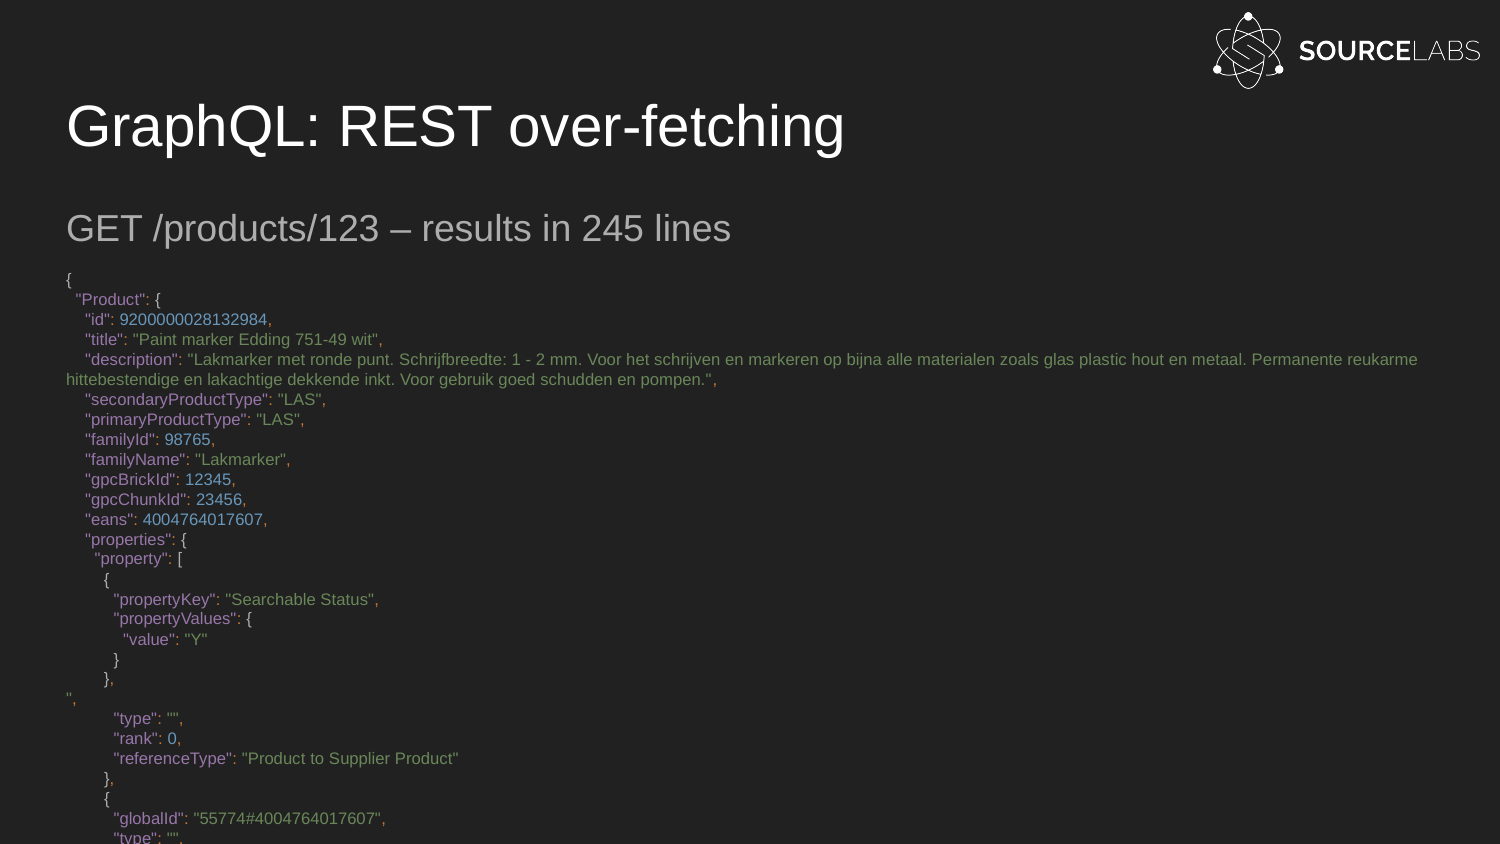

# GraphQL: REST over-fetching
GET /products/123 – results in 245 lines

{
  "Product": {
    "id": 9200000028132984,
    "title": "Paint marker Edding 751-49 wit",
    "description": "Lakmarker met ronde punt. Schrijfbreedte: 1 - 2 mm. Voor het schrijven en markeren op bijna alle materialen zoals glas plastic hout en metaal. Permanente reukarme hittebestendige en lakachtige dekkende inkt. Voor gebruik goed schudden en pompen.",
    "secondaryProductType": "LAS",
    "primaryProductType": "LAS",
    "familyId": 98765,
    "familyName": "Lakmarker",
    "gpcBrickId": 12345,
    "gpcChunkId": 23456,
    "eans": 4004764017607,
    "properties": {
      "property": [
        {
          "propertyKey": "Searchable Status",
          "propertyValues": {
            "value": "Y"
          }
        },
",
          "type": "",
          "rank": 0,
          "referenceType": "Product to Supplier Product"
        },
        {
          "globalId": "55774#4004764017607",
          "type": "",